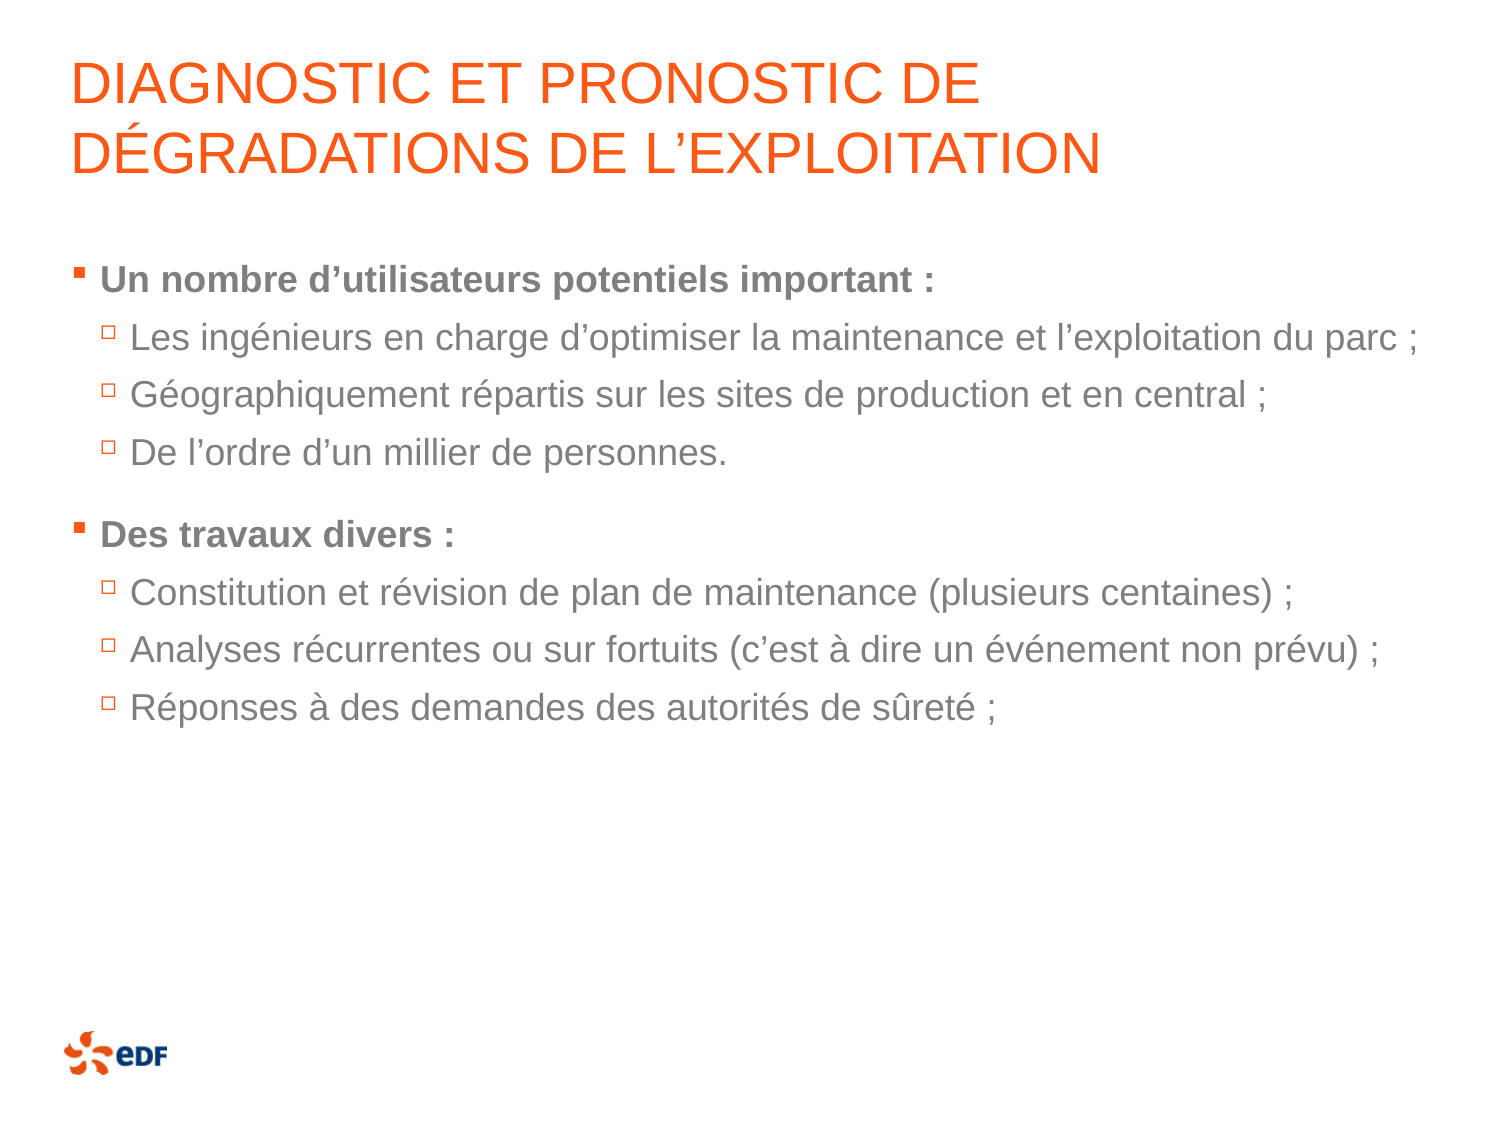

# Diagnostic et pronostic de dégradations de l’exploitation
Un nombre d’utilisateurs potentiels important :
Les ingénieurs en charge d’optimiser la maintenance et l’exploitation du parc ;
Géographiquement répartis sur les sites de production et en central ;
De l’ordre d’un millier de personnes.
Des travaux divers :
Constitution et révision de plan de maintenance (plusieurs centaines) ;
Analyses récurrentes ou sur fortuits (c’est à dire un événement non prévu) ;
Réponses à des demandes des autorités de sûreté ;